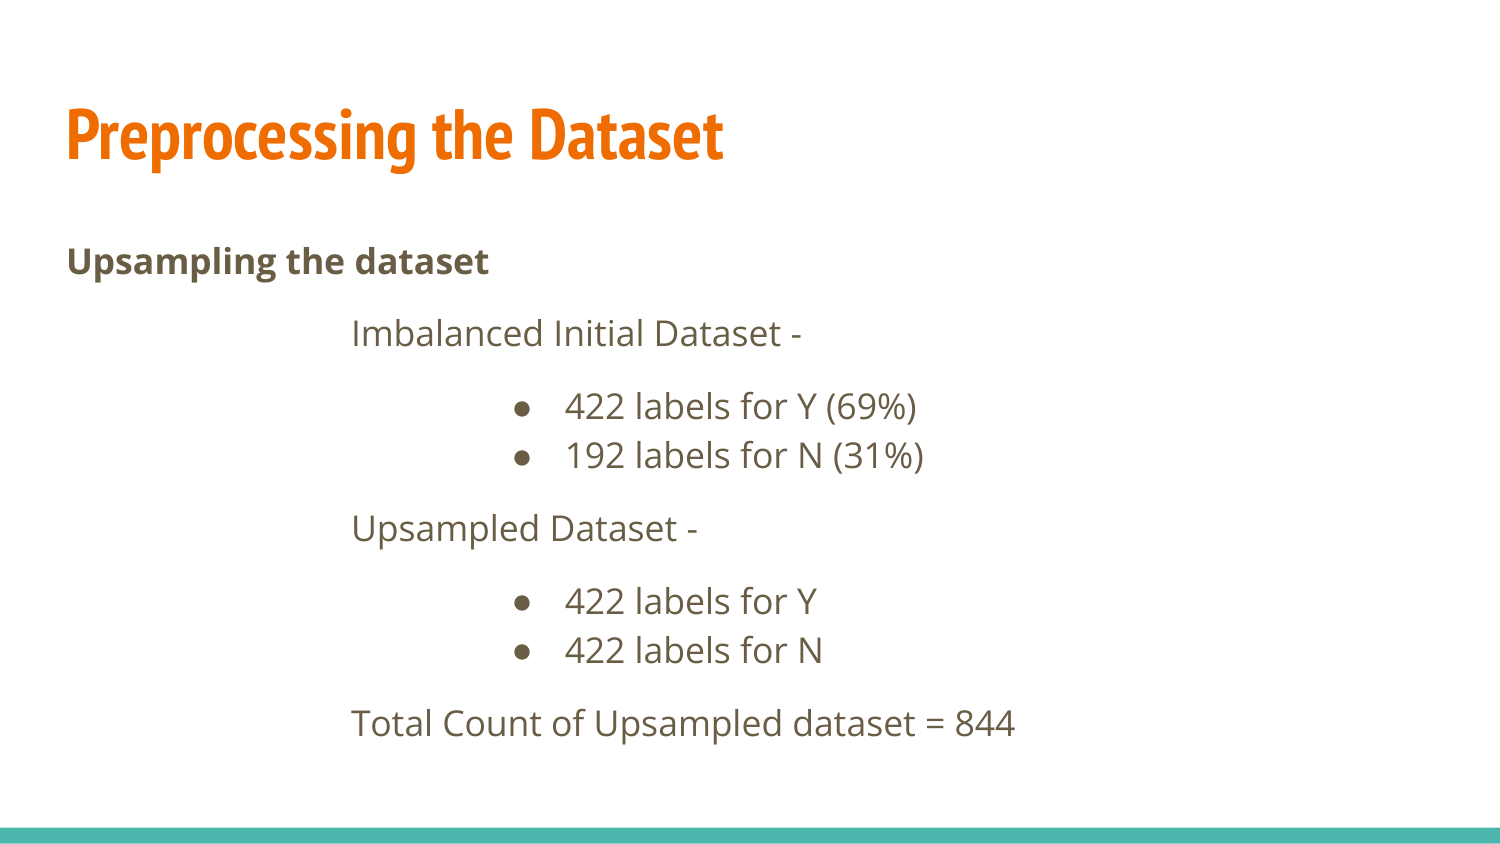

# Preprocessing the Dataset
Upsampling the dataset
Imbalanced Initial Dataset -
422 labels for Y (69%)
192 labels for N (31%)
Upsampled Dataset -
422 labels for Y
422 labels for N
Total Count of Upsampled dataset = 844